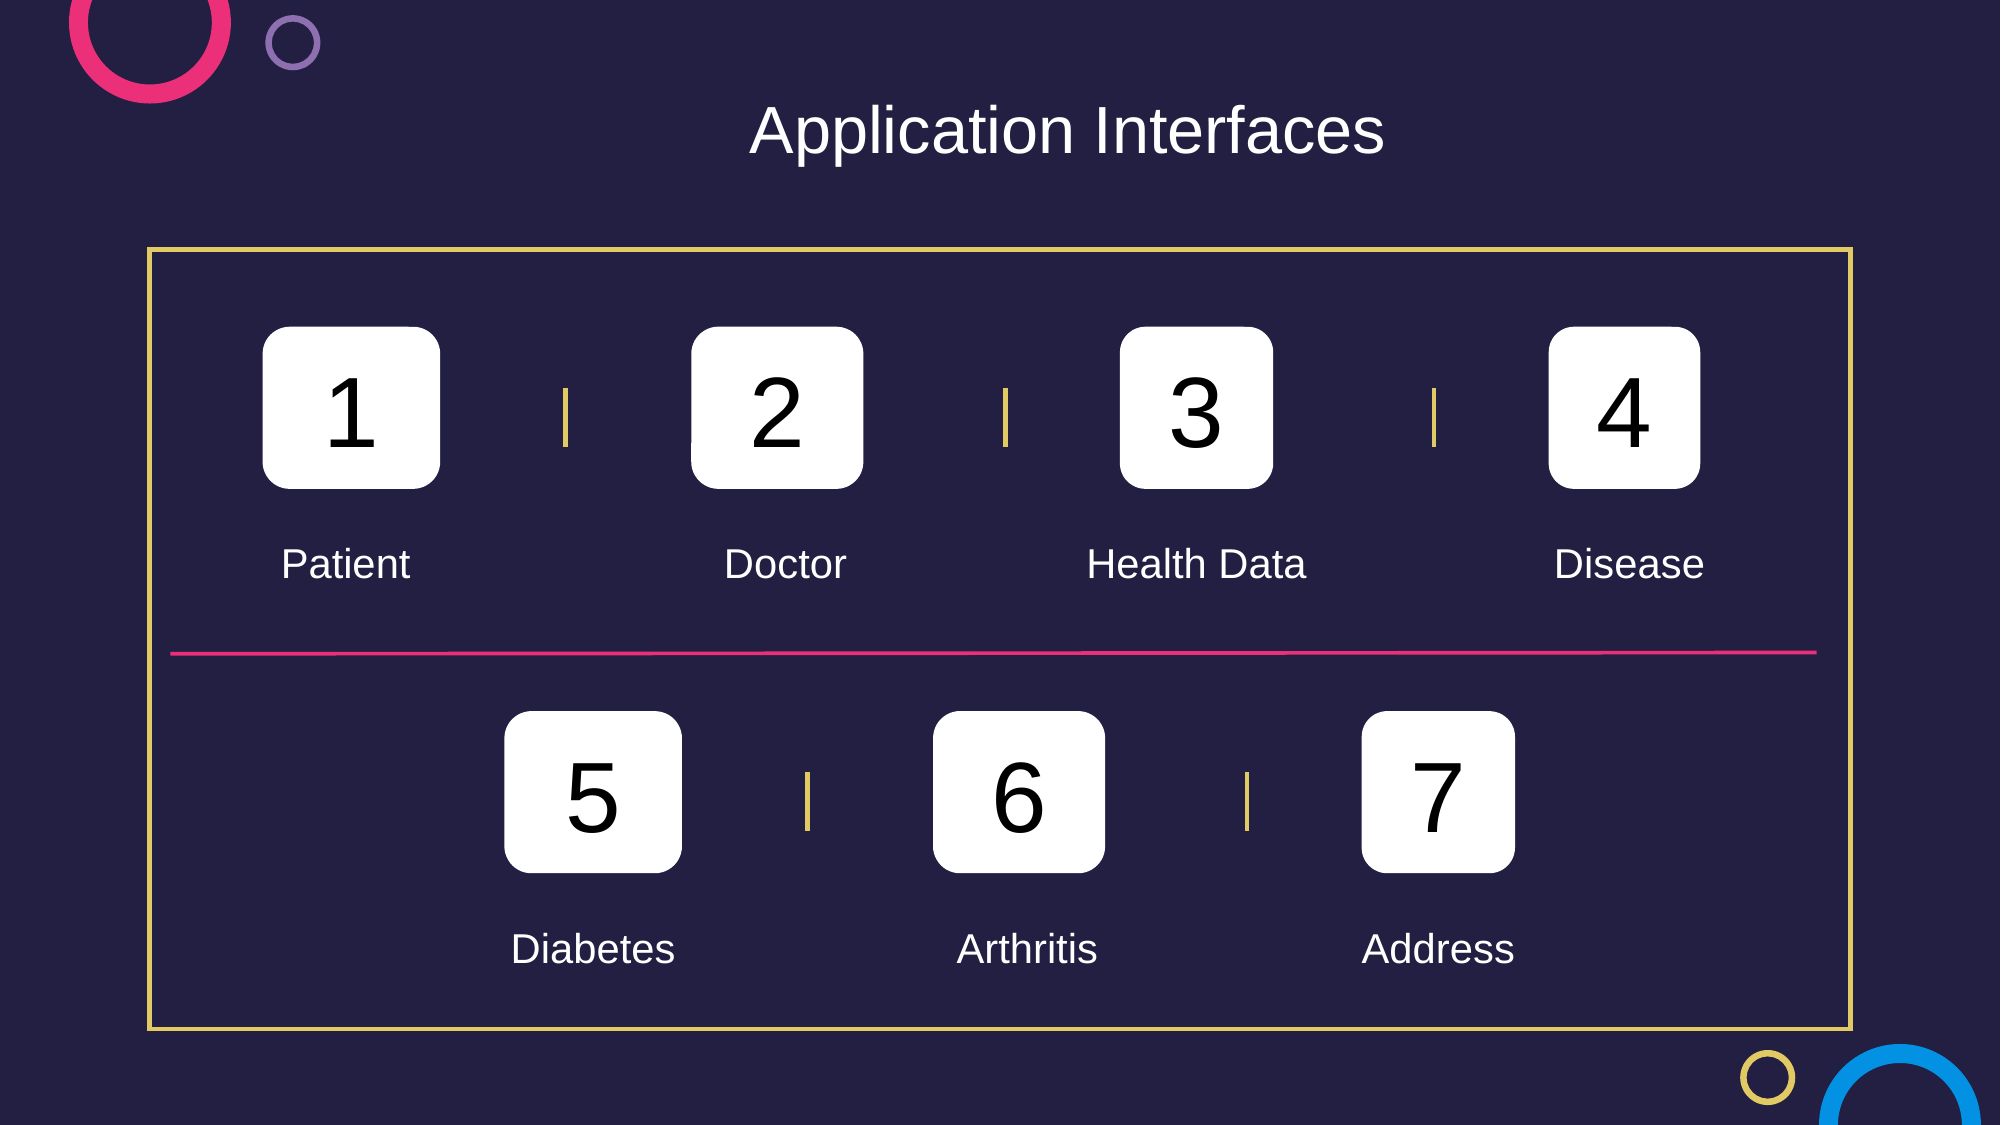

Application Interfaces

1
2
3
4
Patient
Doctor
Health Data

Disease
5
6
7
Diabetes
Arthritis
Address